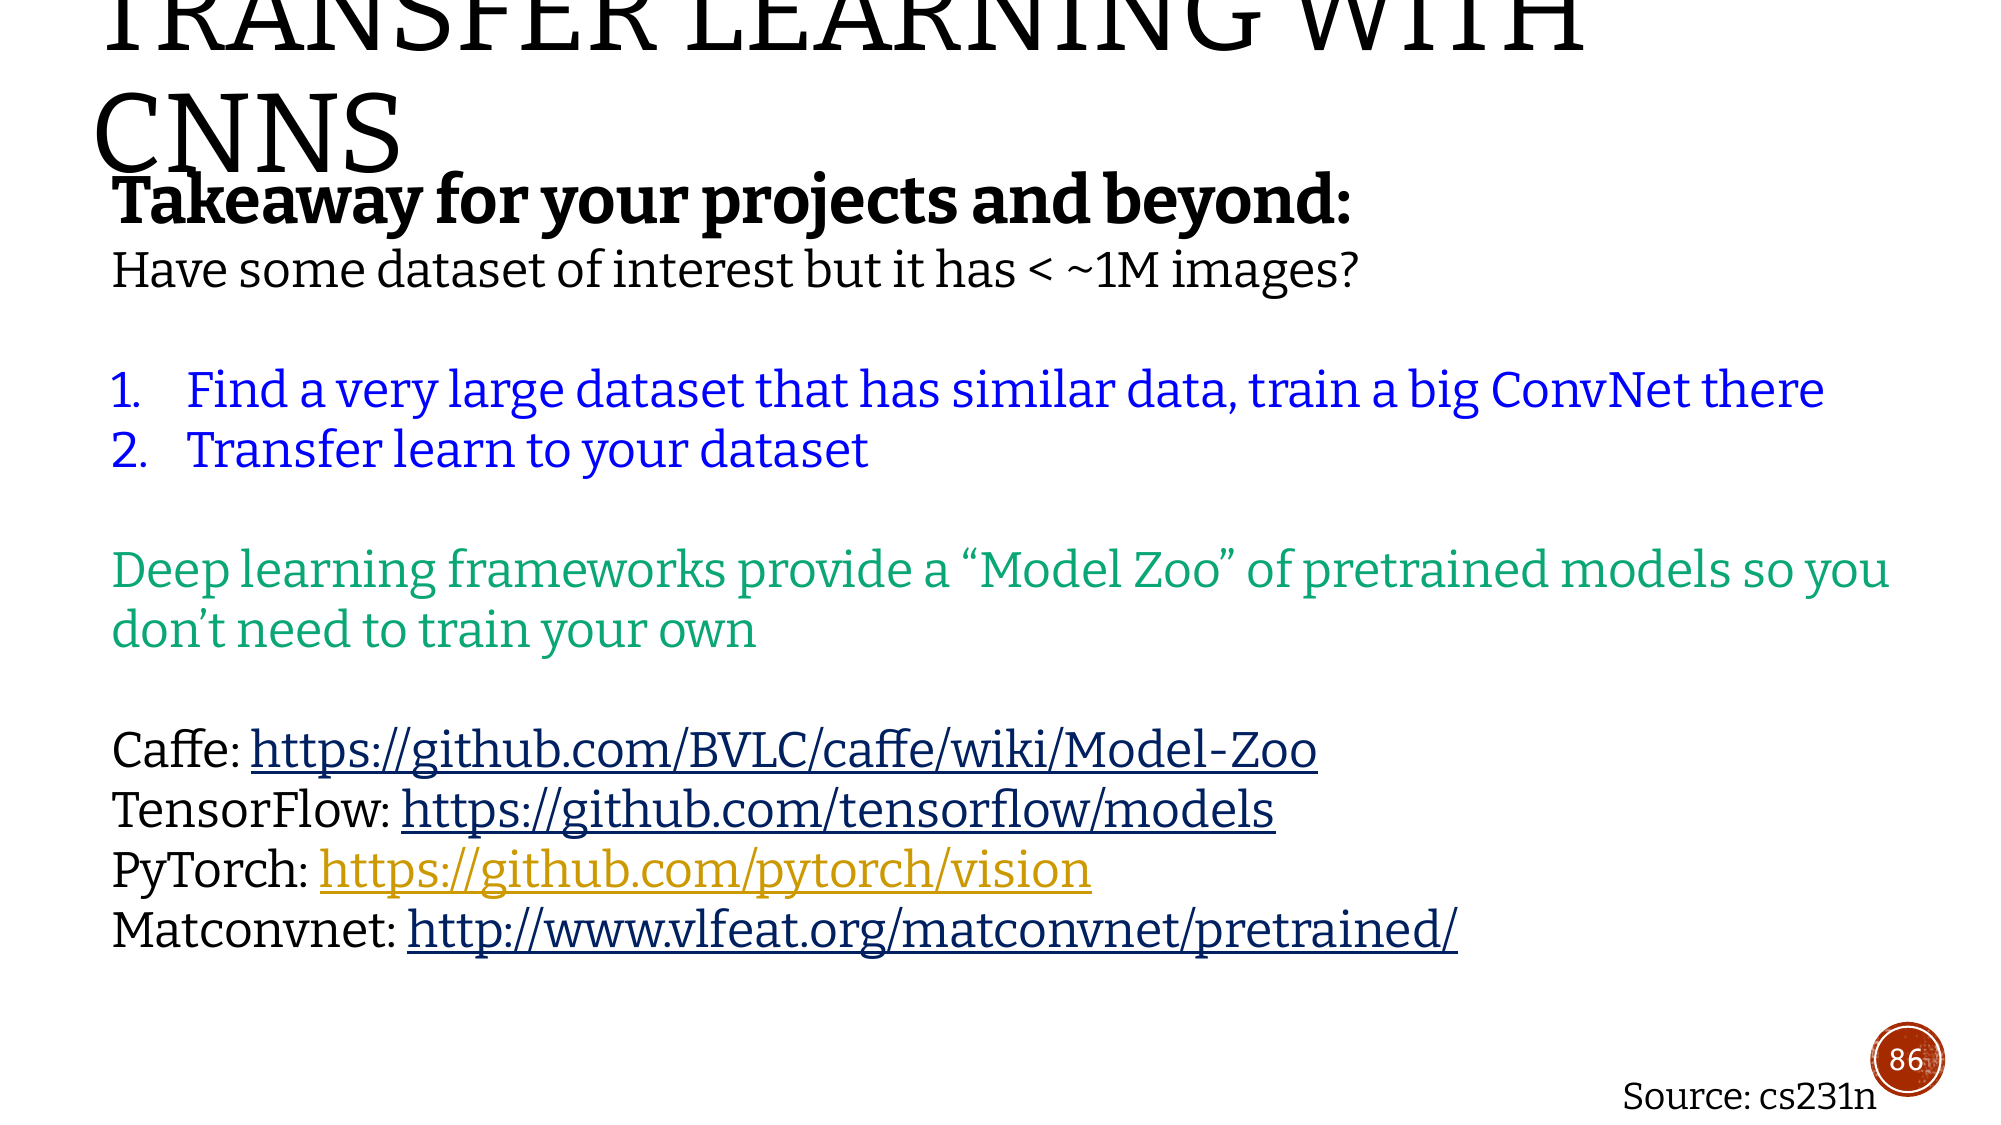

# Transfer Learning with CNNs
Takeaway for your projects and beyond:
Have some dataset of interest but it has < ~1M images?

Find a very large dataset that has similar data, train a big ConvNet there
Transfer learn to your dataset

Deep learning frameworks provide a “Model Zoo” of pretrained models so you don’t need to train your own

Caffe: https://github.com/BVLC/caffe/wiki/Model-Zoo
TensorFlow: https://github.com/tensorflow/models
PyTorch: https://github.com/pytorch/vision
Matconvnet: http://www.vlfeat.org/matconvnet/pretrained/
86
Source: cs231n